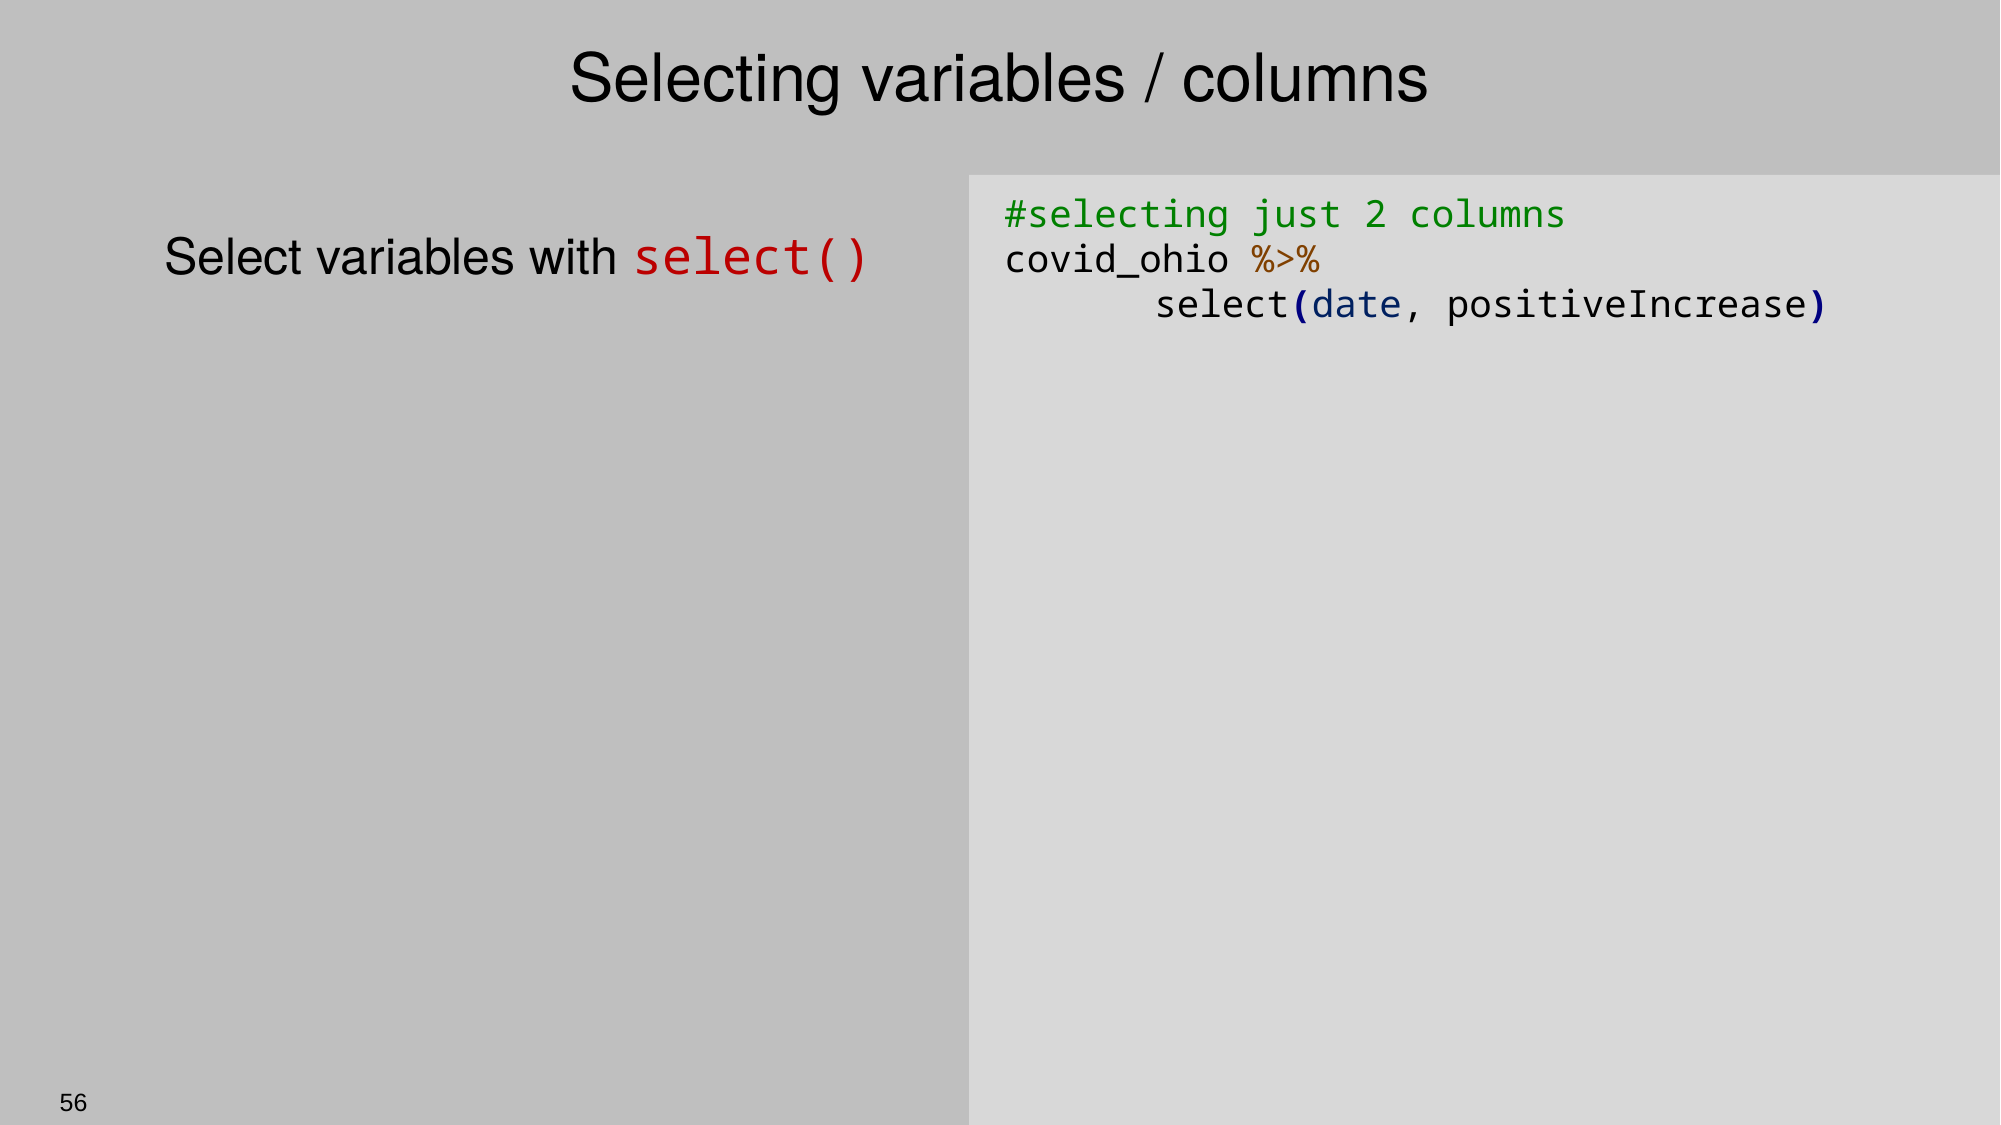

# Selecting variables / columns
#selecting just 2 columns
covid_ohio %>%
	select(date, positiveIncrease)
Select variables with select()